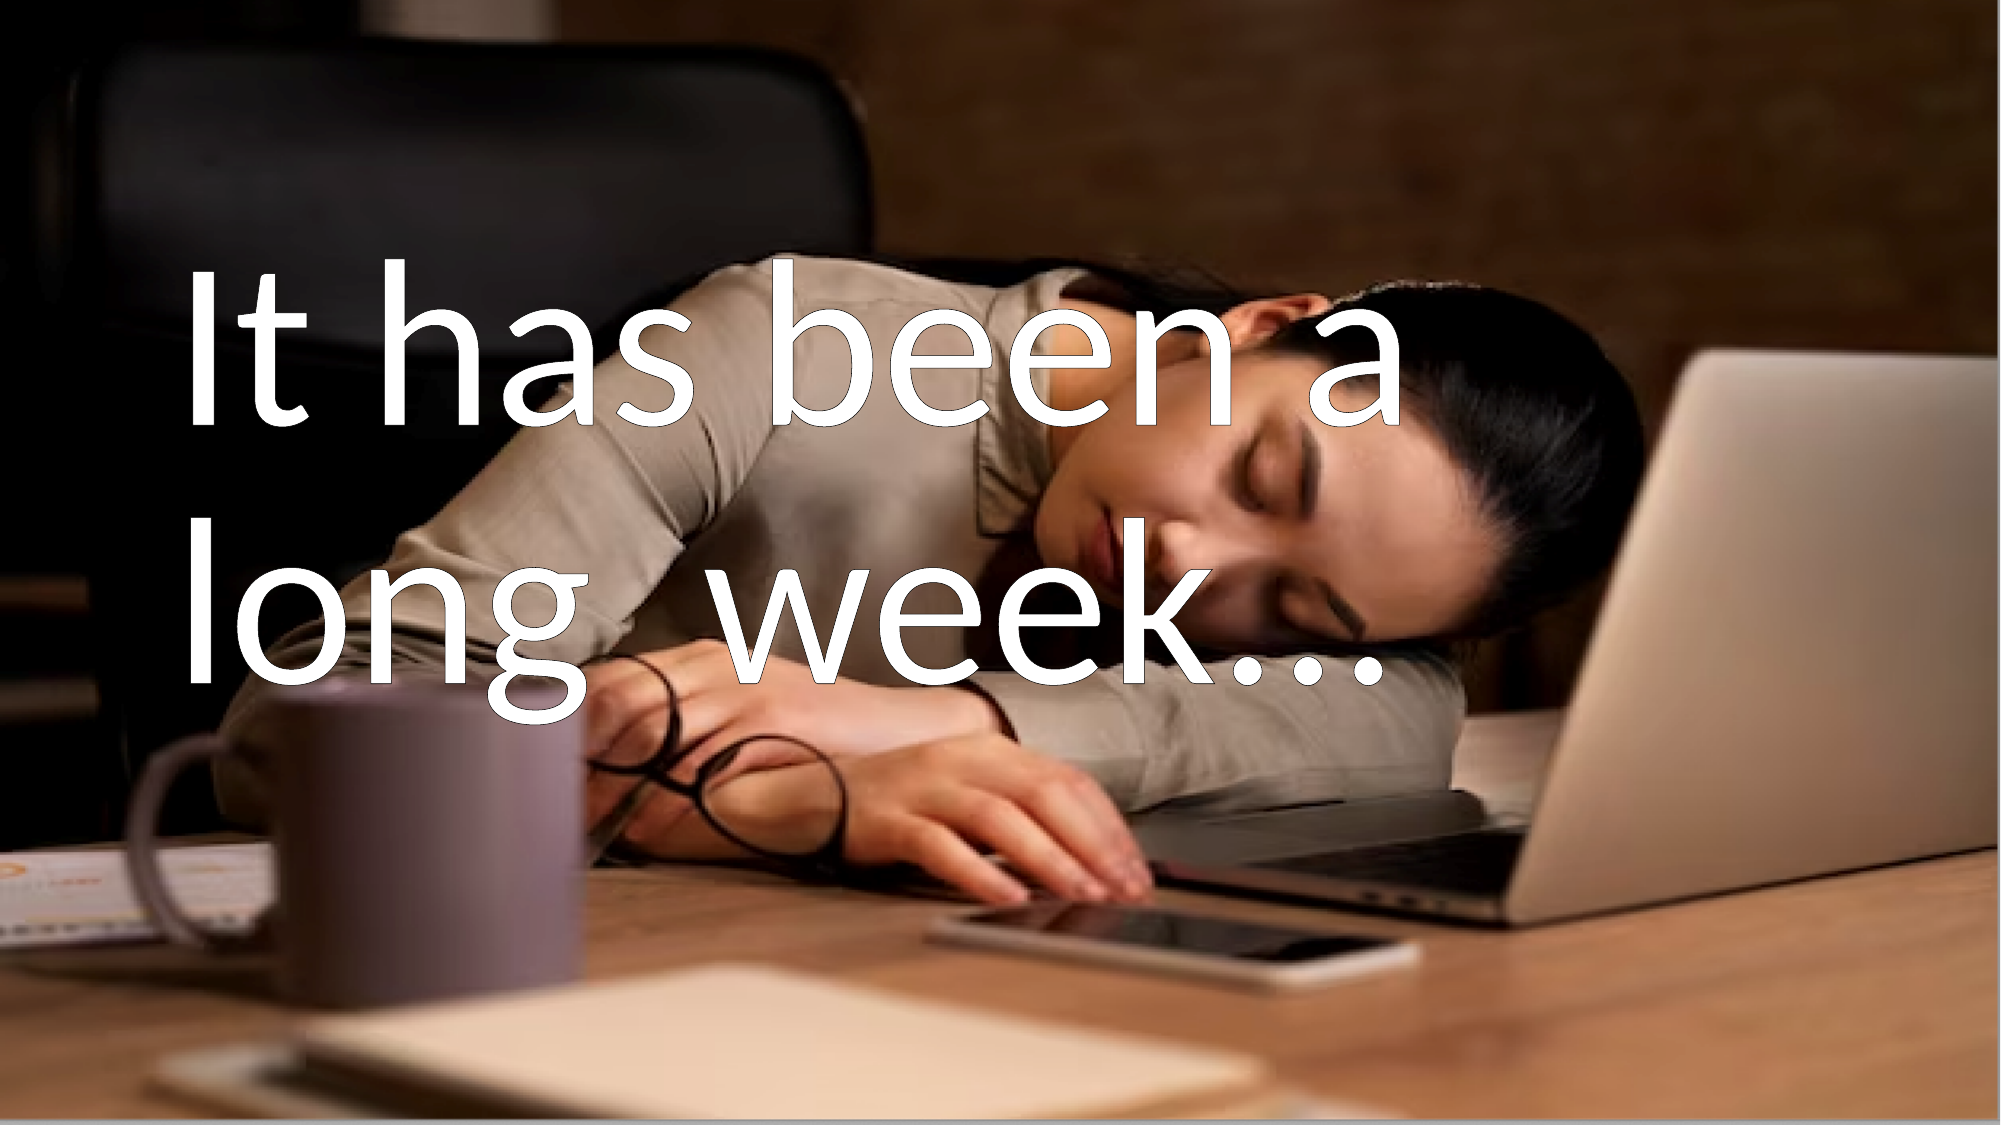

# It has been a long  week...